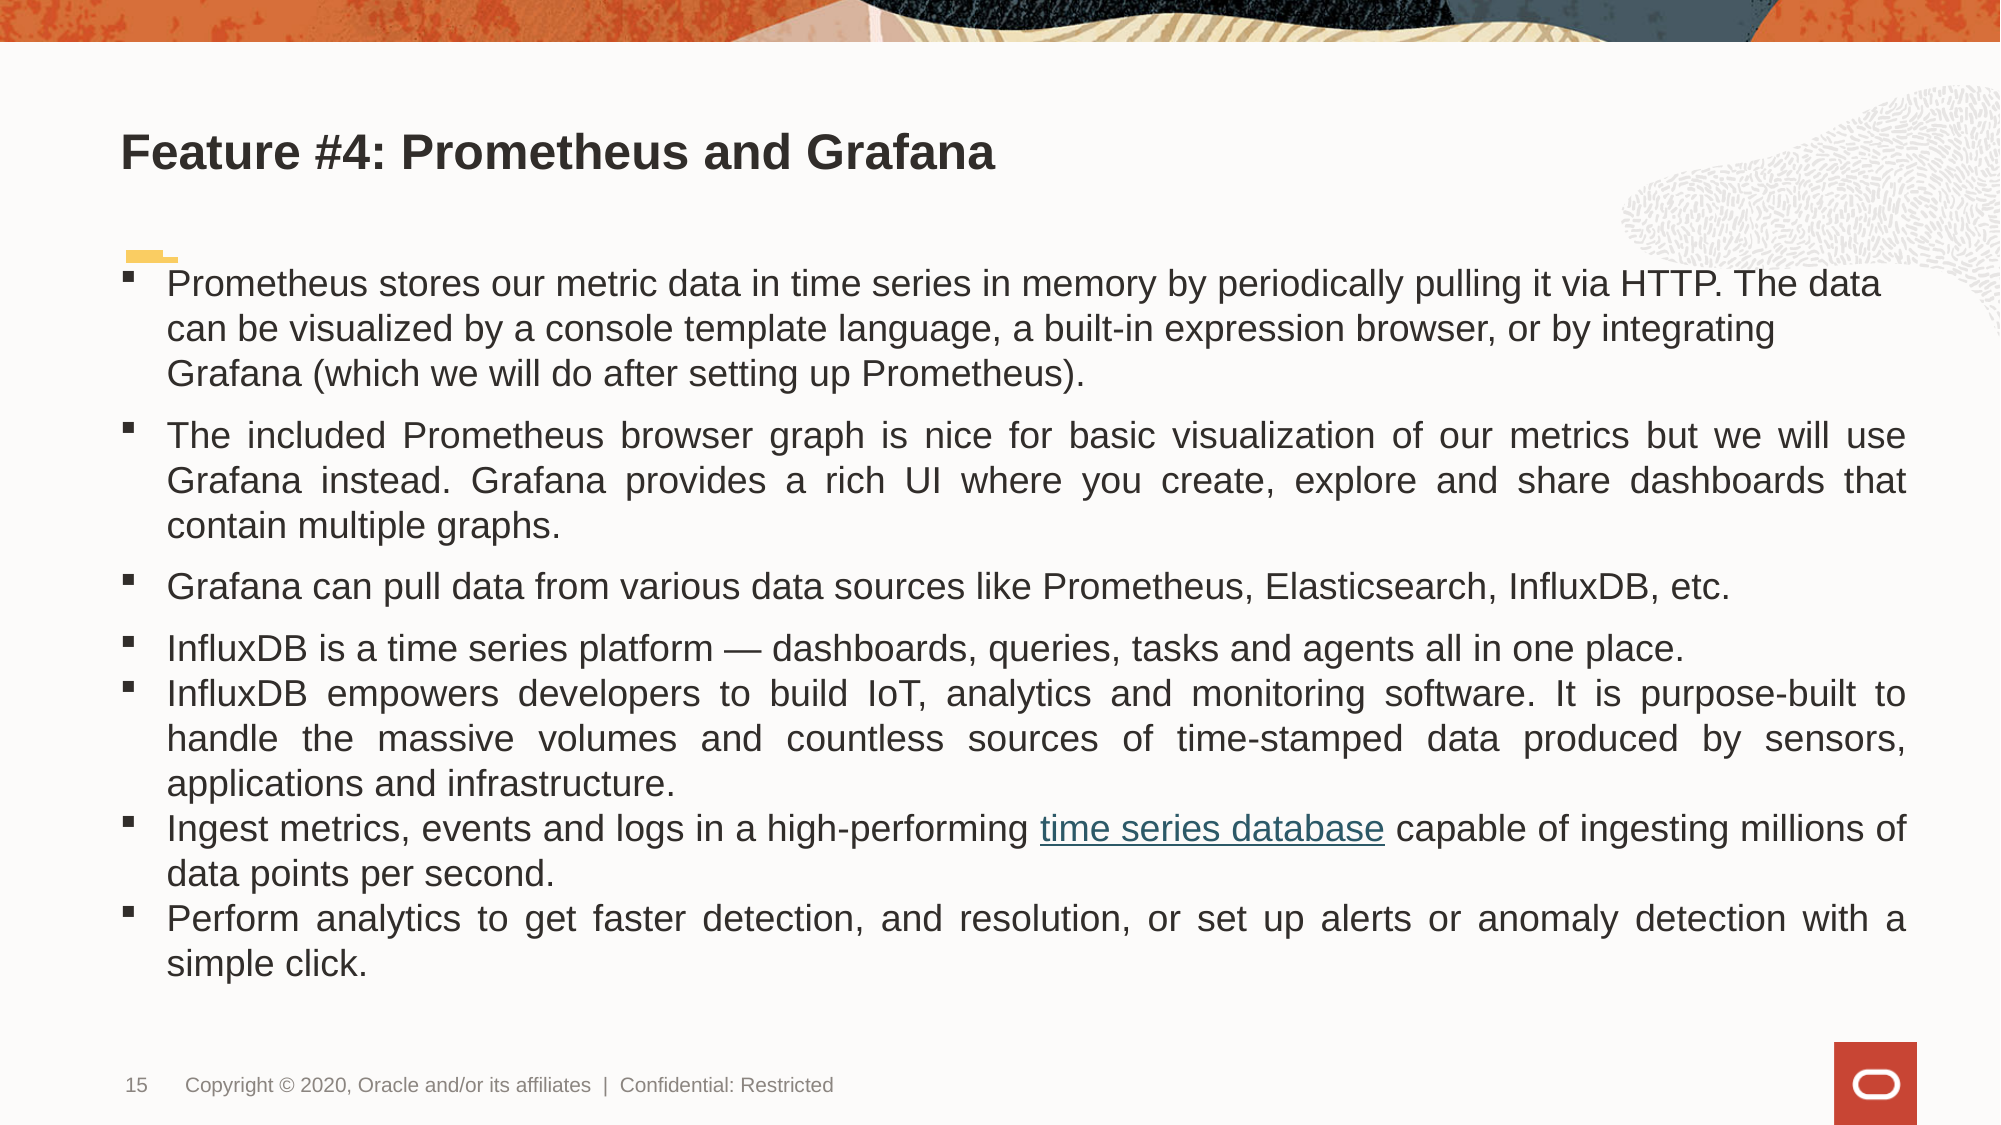

Feature #4: Prometheus and Grafana
Prometheus stores our metric data in time series in memory by periodically pulling it via HTTP. The data can be visualized by a console template language, a built-in expression browser, or by integrating Grafana (which we will do after setting up Prometheus).
The included Prometheus browser graph is nice for basic visualization of our metrics but we will use Grafana instead. Grafana provides a rich UI where you create, explore and share dashboards that contain multiple graphs.
Grafana can pull data from various data sources like Prometheus, Elasticsearch, InfluxDB, etc.
InfluxDB is a time series platform — dashboards, queries, tasks and agents all in one place.
InfluxDB empowers developers to build IoT, analytics and monitoring software. It is purpose-built to handle the massive volumes and countless sources of time-stamped data produced by sensors, applications and infrastructure.
Ingest metrics, events and logs in a high-performing time series database capable of ingesting millions of data points per second.
Perform analytics to get faster detection, and resolution, or set up alerts or anomaly detection with a simple click.

15
Copyright © 2020, Oracle and/or its affiliates  |  Confidential: Restricted